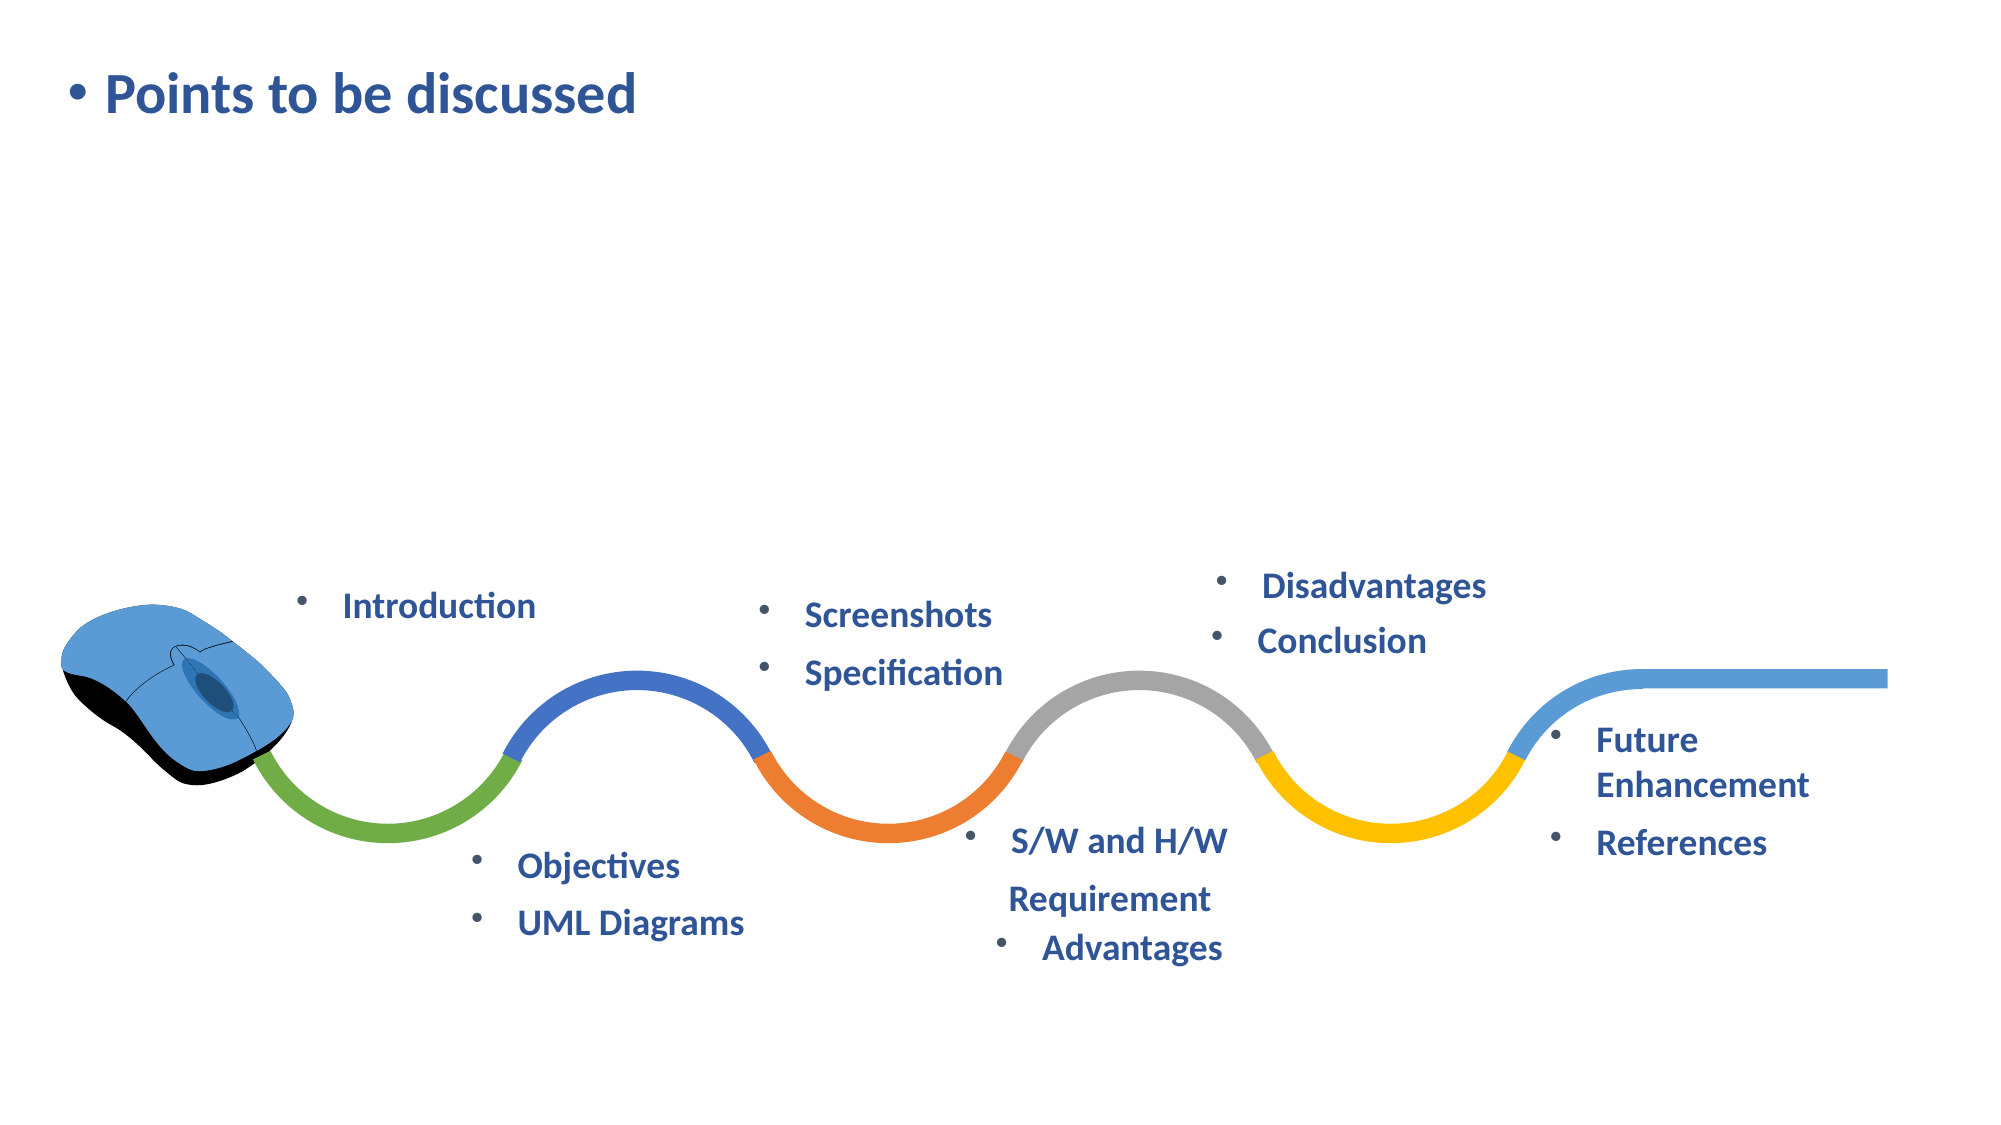

Points to be discussed

Screenshots
Specification

Conclusion
Disadvantages
Introduction

Future Enhancement
References

Advantages

S/W and H/W
     Requirement

Objectives
UML Diagrams